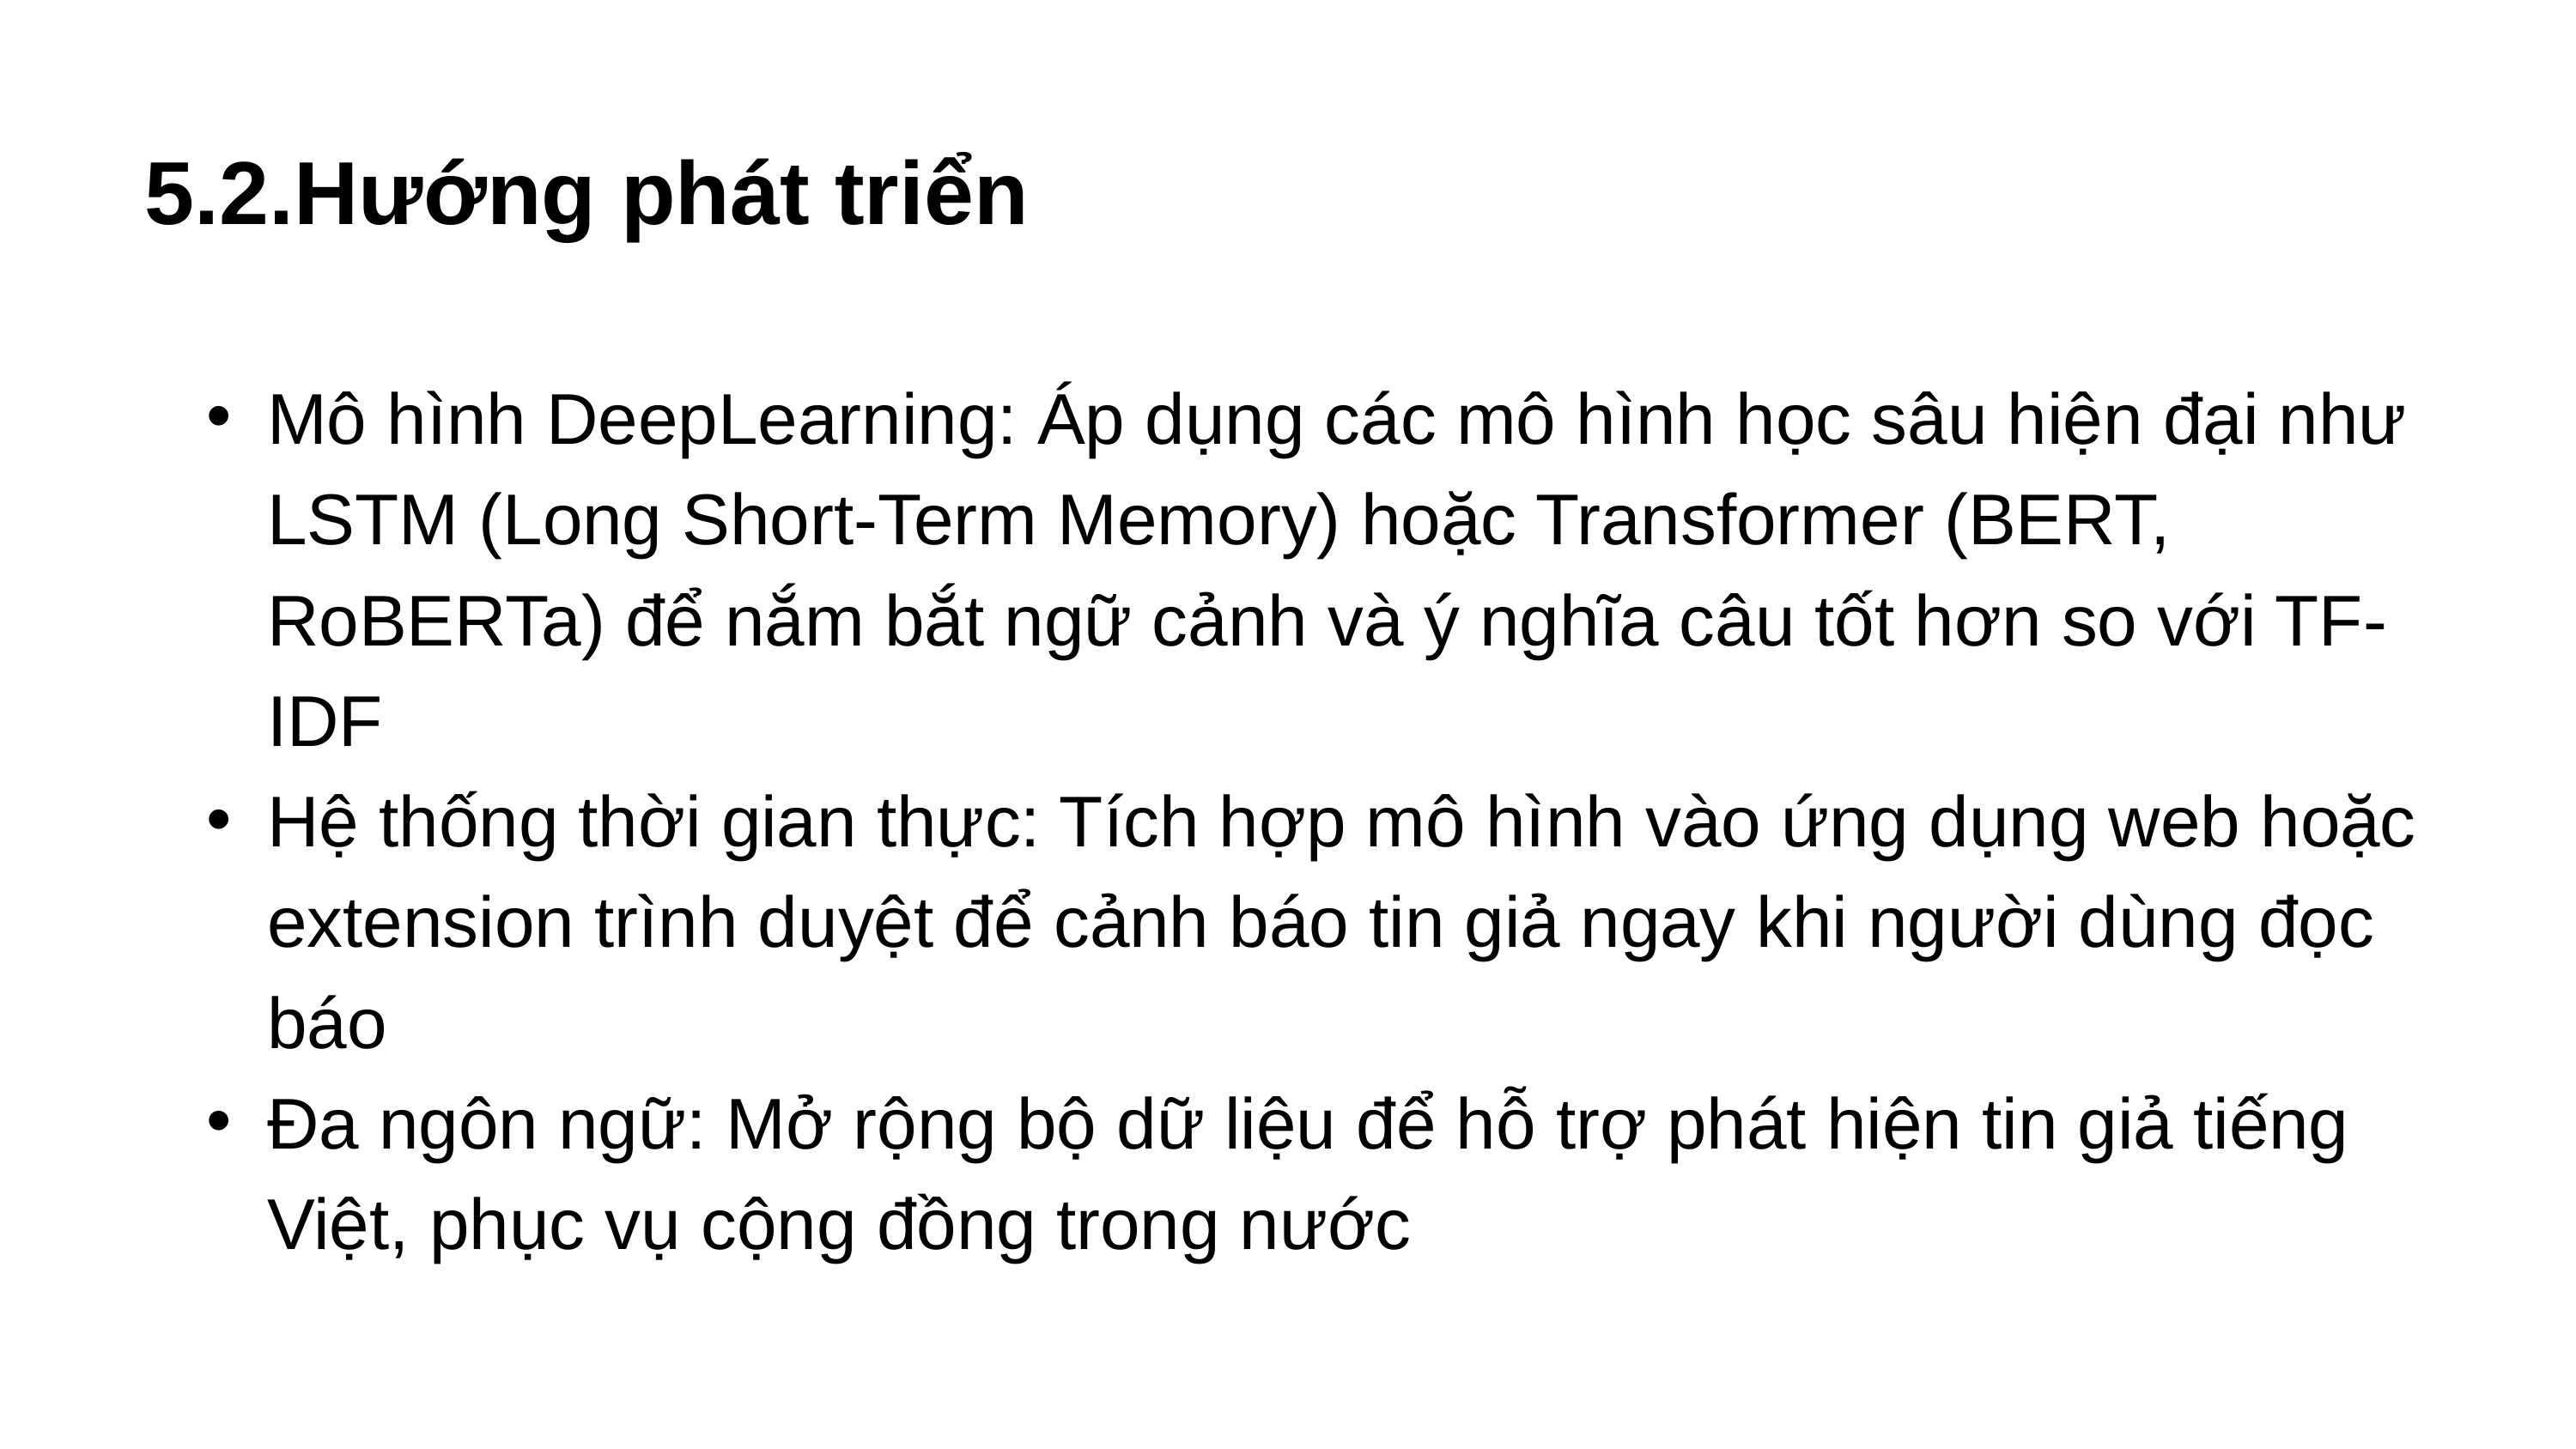

5.2.Hướng phát triển
Mô hình DeepLearning: Áp dụng các mô hình học sâu hiện đại như LSTM (Long Short-Term Memory) hoặc Transformer (BERT, RoBERTa) để nắm bắt ngữ cảnh và ý nghĩa câu tốt hơn so với TF-IDF
Hệ thống thời gian thực: Tích hợp mô hình vào ứng dụng web hoặc extension trình duyệt để cảnh báo tin giả ngay khi người dùng đọc báo
Đa ngôn ngữ: Mở rộng bộ dữ liệu để hỗ trợ phát hiện tin giả tiếng Việt, phục vụ cộng đồng trong nước